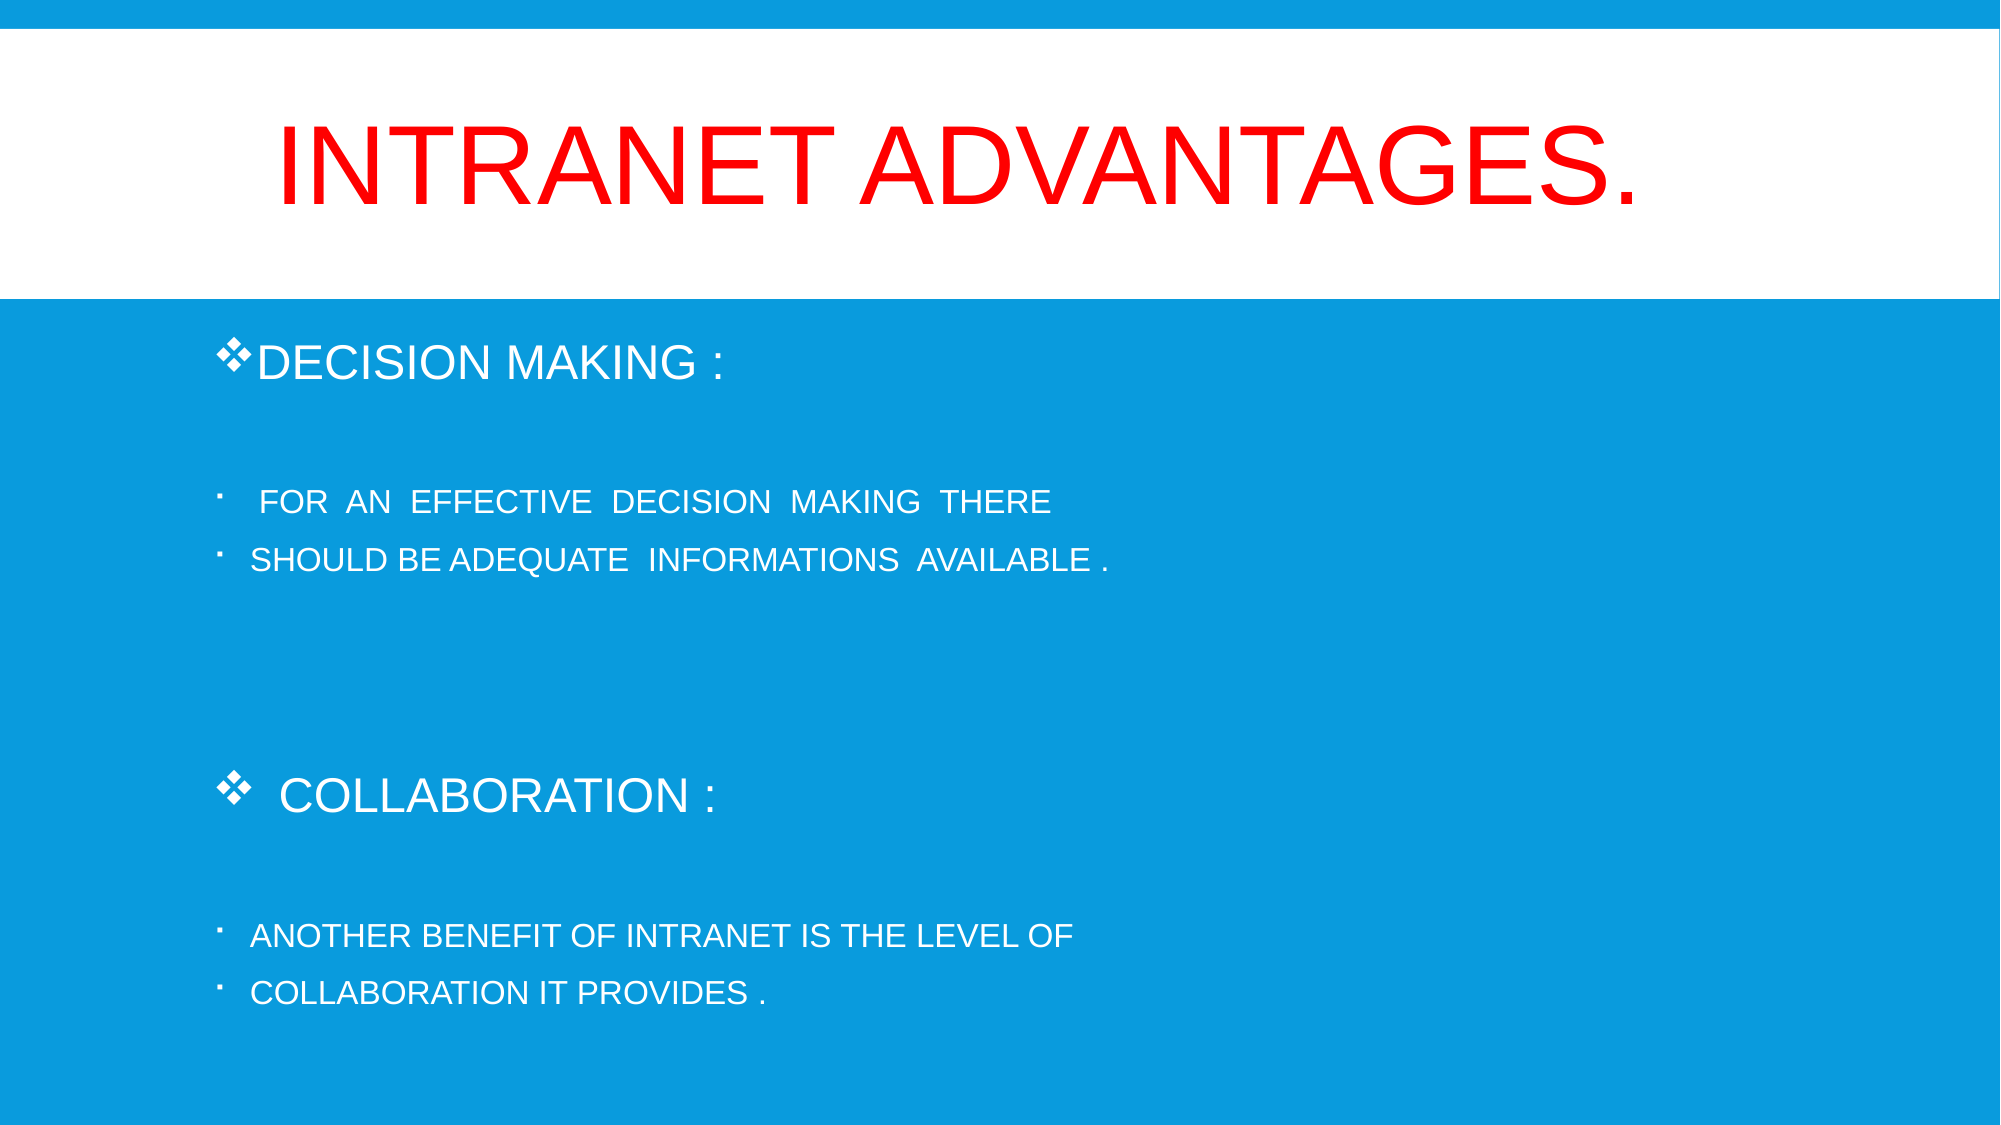

# Intranet advantages.
DECISION MAKING :

  FOR  AN  EFFECTIVE  DECISION  MAKING  THERE
 SHOULD BE ADEQUATE  INFORMATIONS  AVAILABLE .

 COLLABORATION :

 ANOTHER BENEFIT OF INTRANET IS THE LEVEL OF
 COLLABORATION IT PROVIDES .